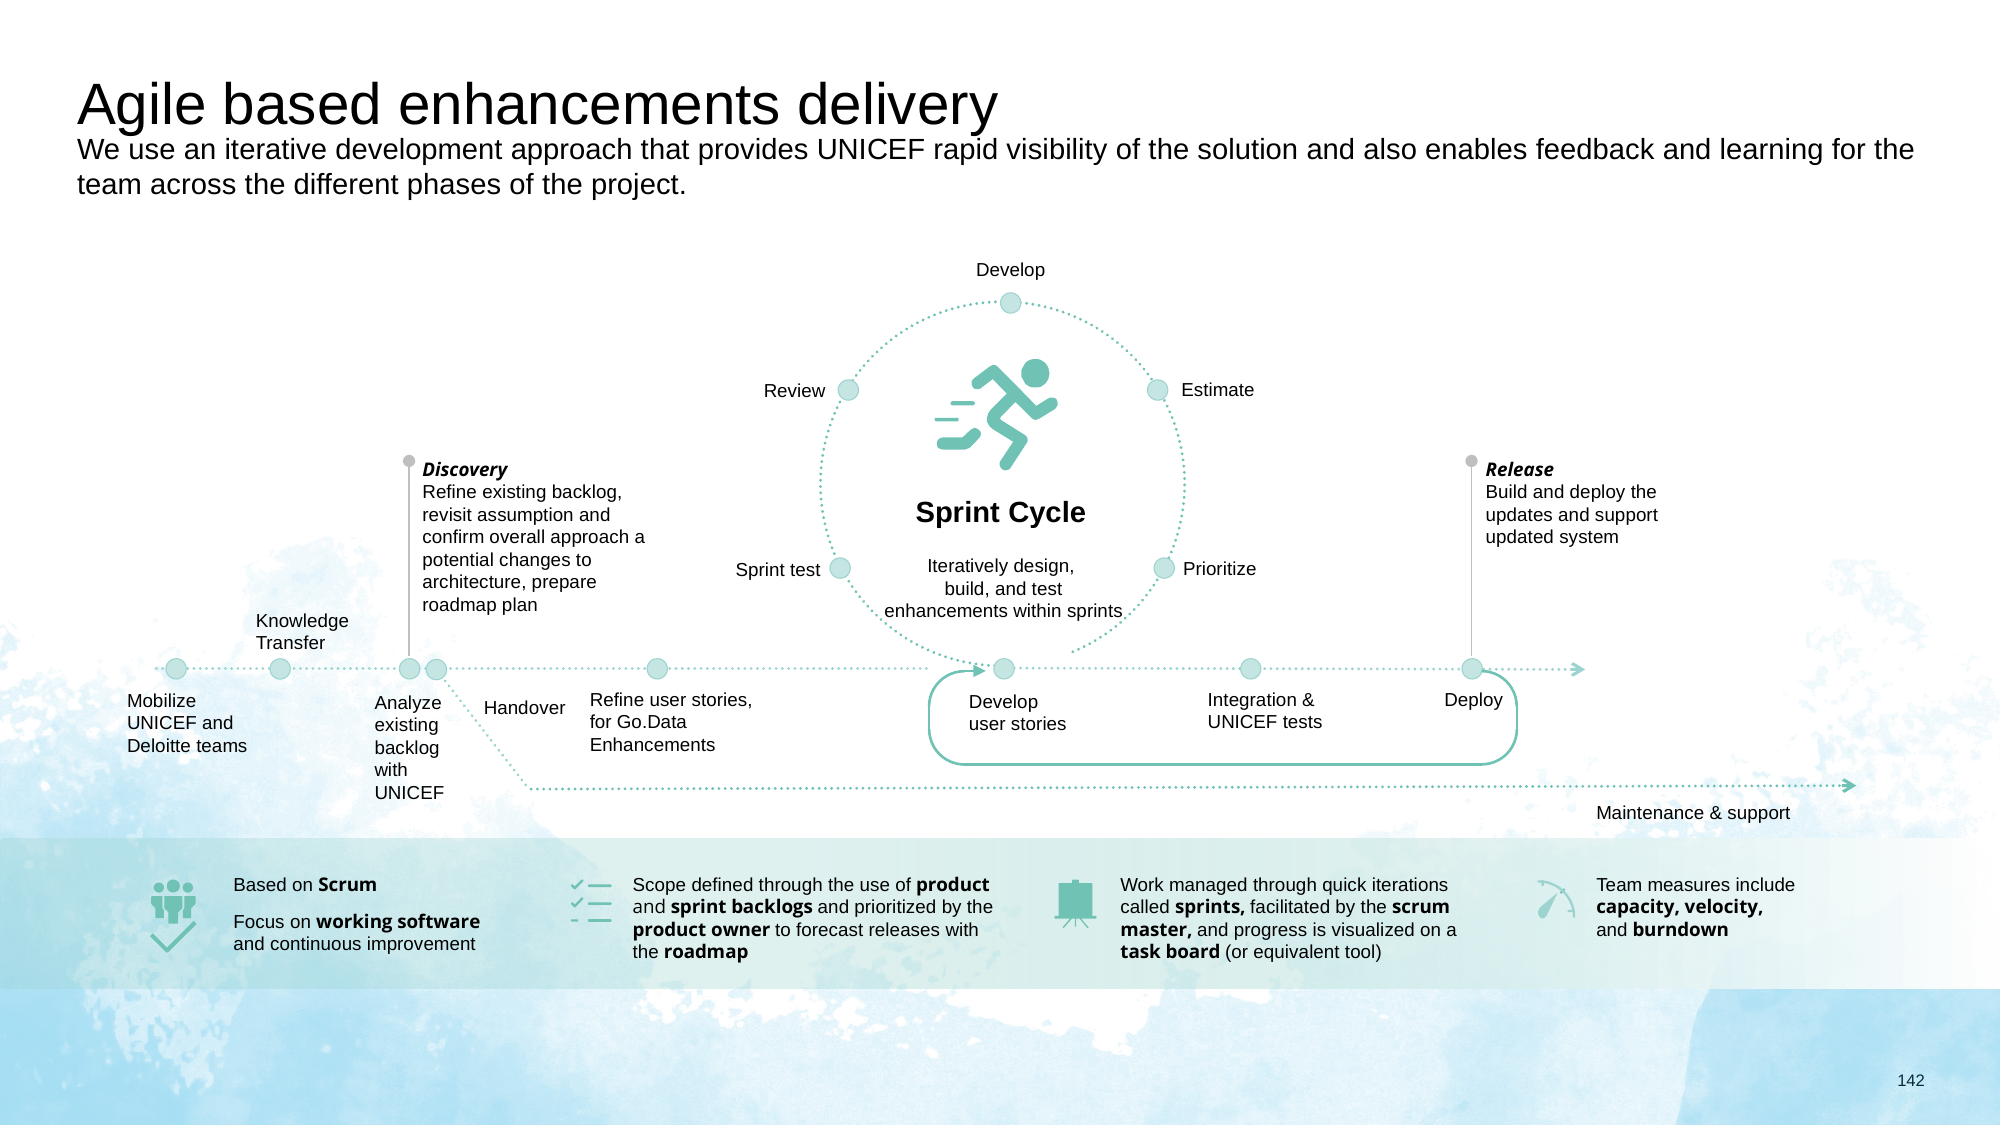

# Agile based enhancements delivery
We use an iterative development approach that provides UNICEF rapid visibility of the solution and also enables feedback and learning for the team across the different phases of the project.

Develop

Estimate
Review

Discovery
Refine existing backlog, revisit assumption and confirm overall approach a potential changes to architecture, prepare roadmap plan
Release
Build and deploy the updates and support updated system
Sprint Cycle

Iteratively design,
build, and test enhancements within sprints
Prioritize
Sprint test
Refine user stories, for Go.Data Enhancements
Integration &
UNICEF tests
Deploy
Mobilize
UNICEF and Deloitte teams
Analyze existing backlog
with UNICEF
Develop
user stories

Knowledge Transfer

Handover

Maintenance & support

Scope defined through the use of product and sprint backlogs and prioritized by the product owner to forecast releases with the roadmap
Based on Scrum
Work managed through quick iterations called sprints, facilitated by the scrum master, and progress is visualized on a task board (or equivalent tool)
Team measures include capacity, velocity,
and burndown

Focus on working software
and continuous improvement